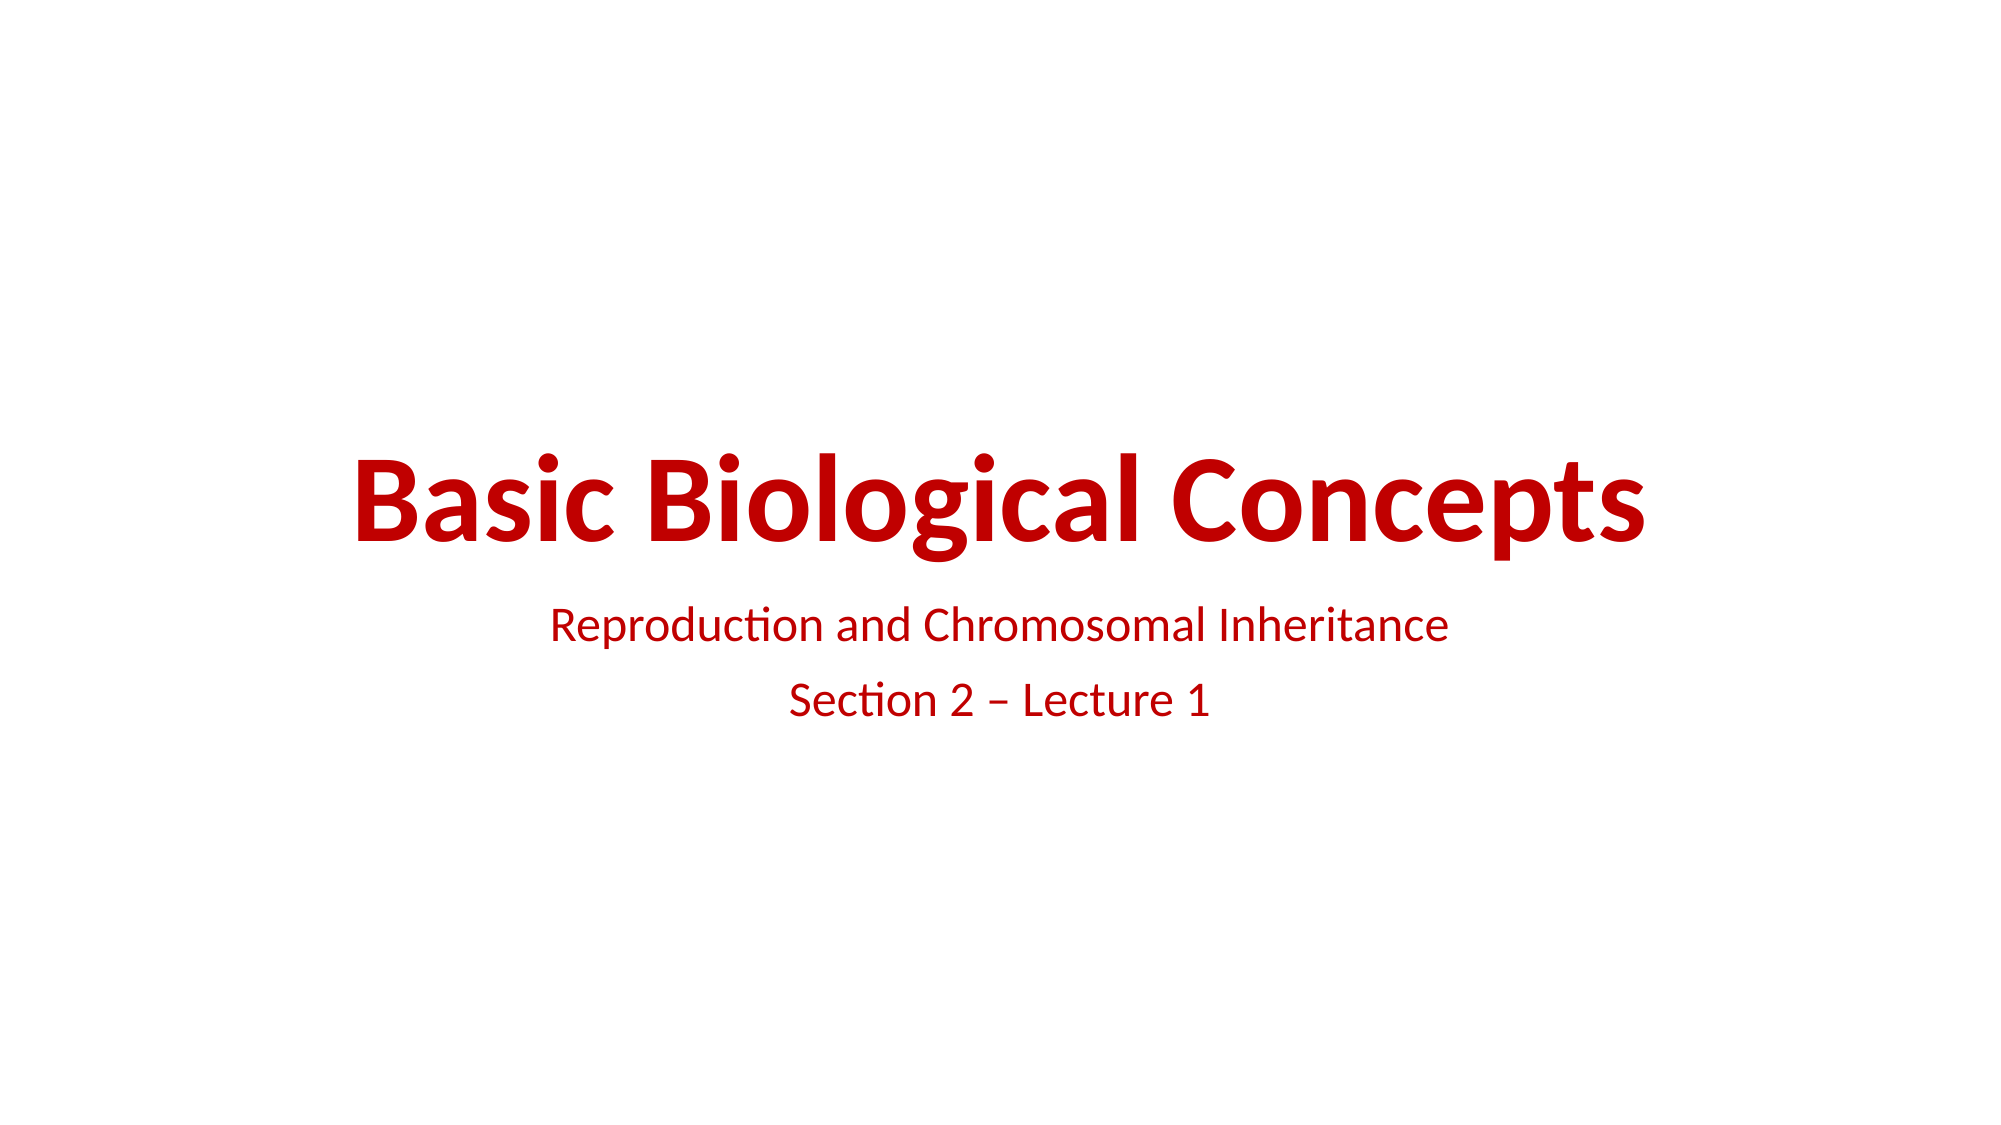

# Basic Biological Concepts
Reproduction and Chromosomal Inheritance
Section 2 – Lecture 1